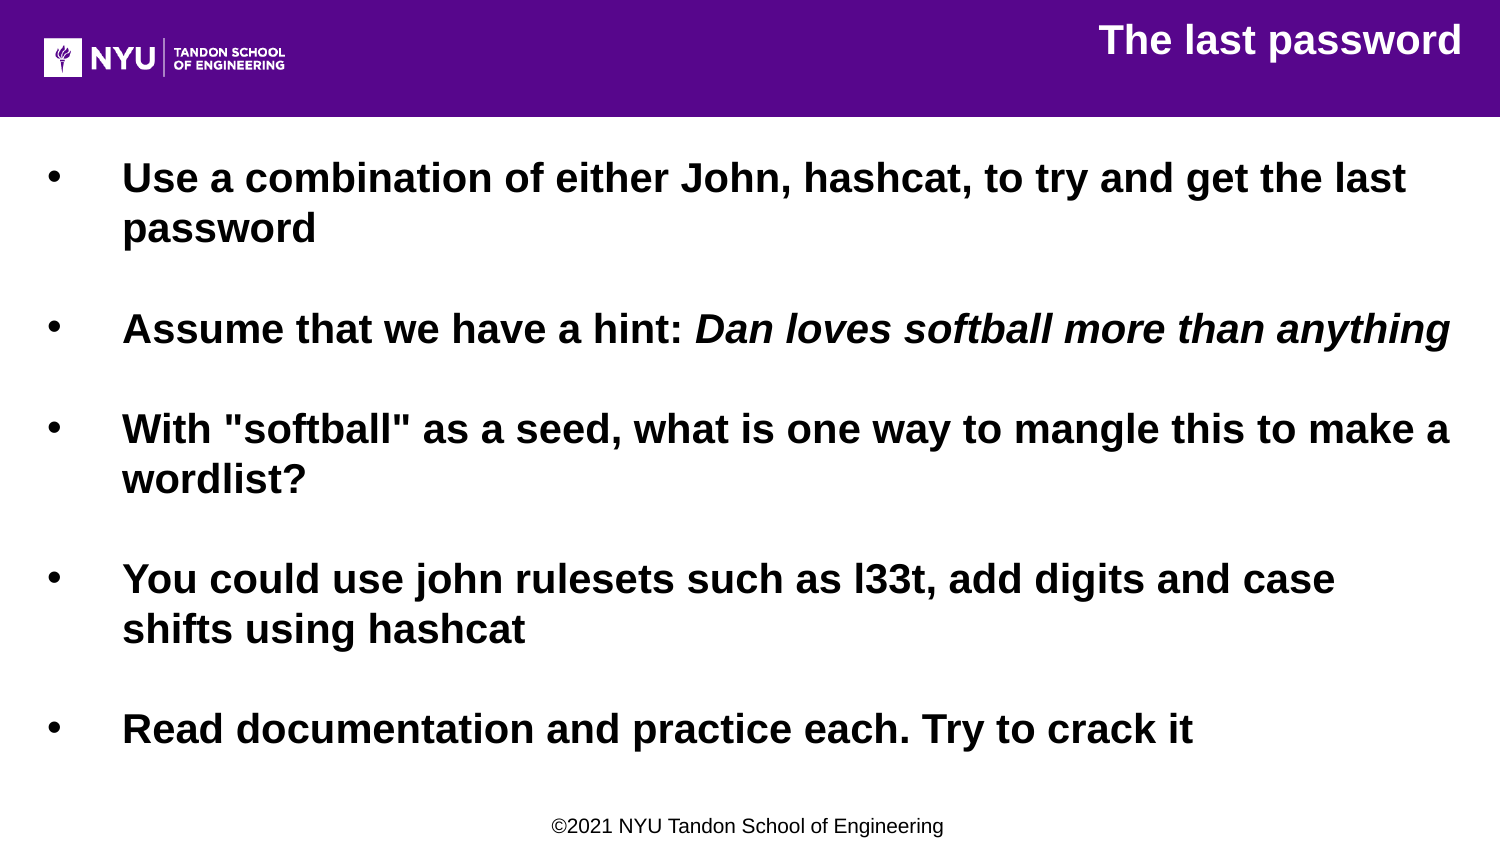

The last password
Use a combination of either John, hashcat, to try and get the last password

Assume that we have a hint: Dan loves softball more than anything

With "softball" as a seed, what is one way to mangle this to make a wordlist?

You could use john rulesets such as l33t, add digits and case shifts using hashcat

Read documentation and practice each. Try to crack it